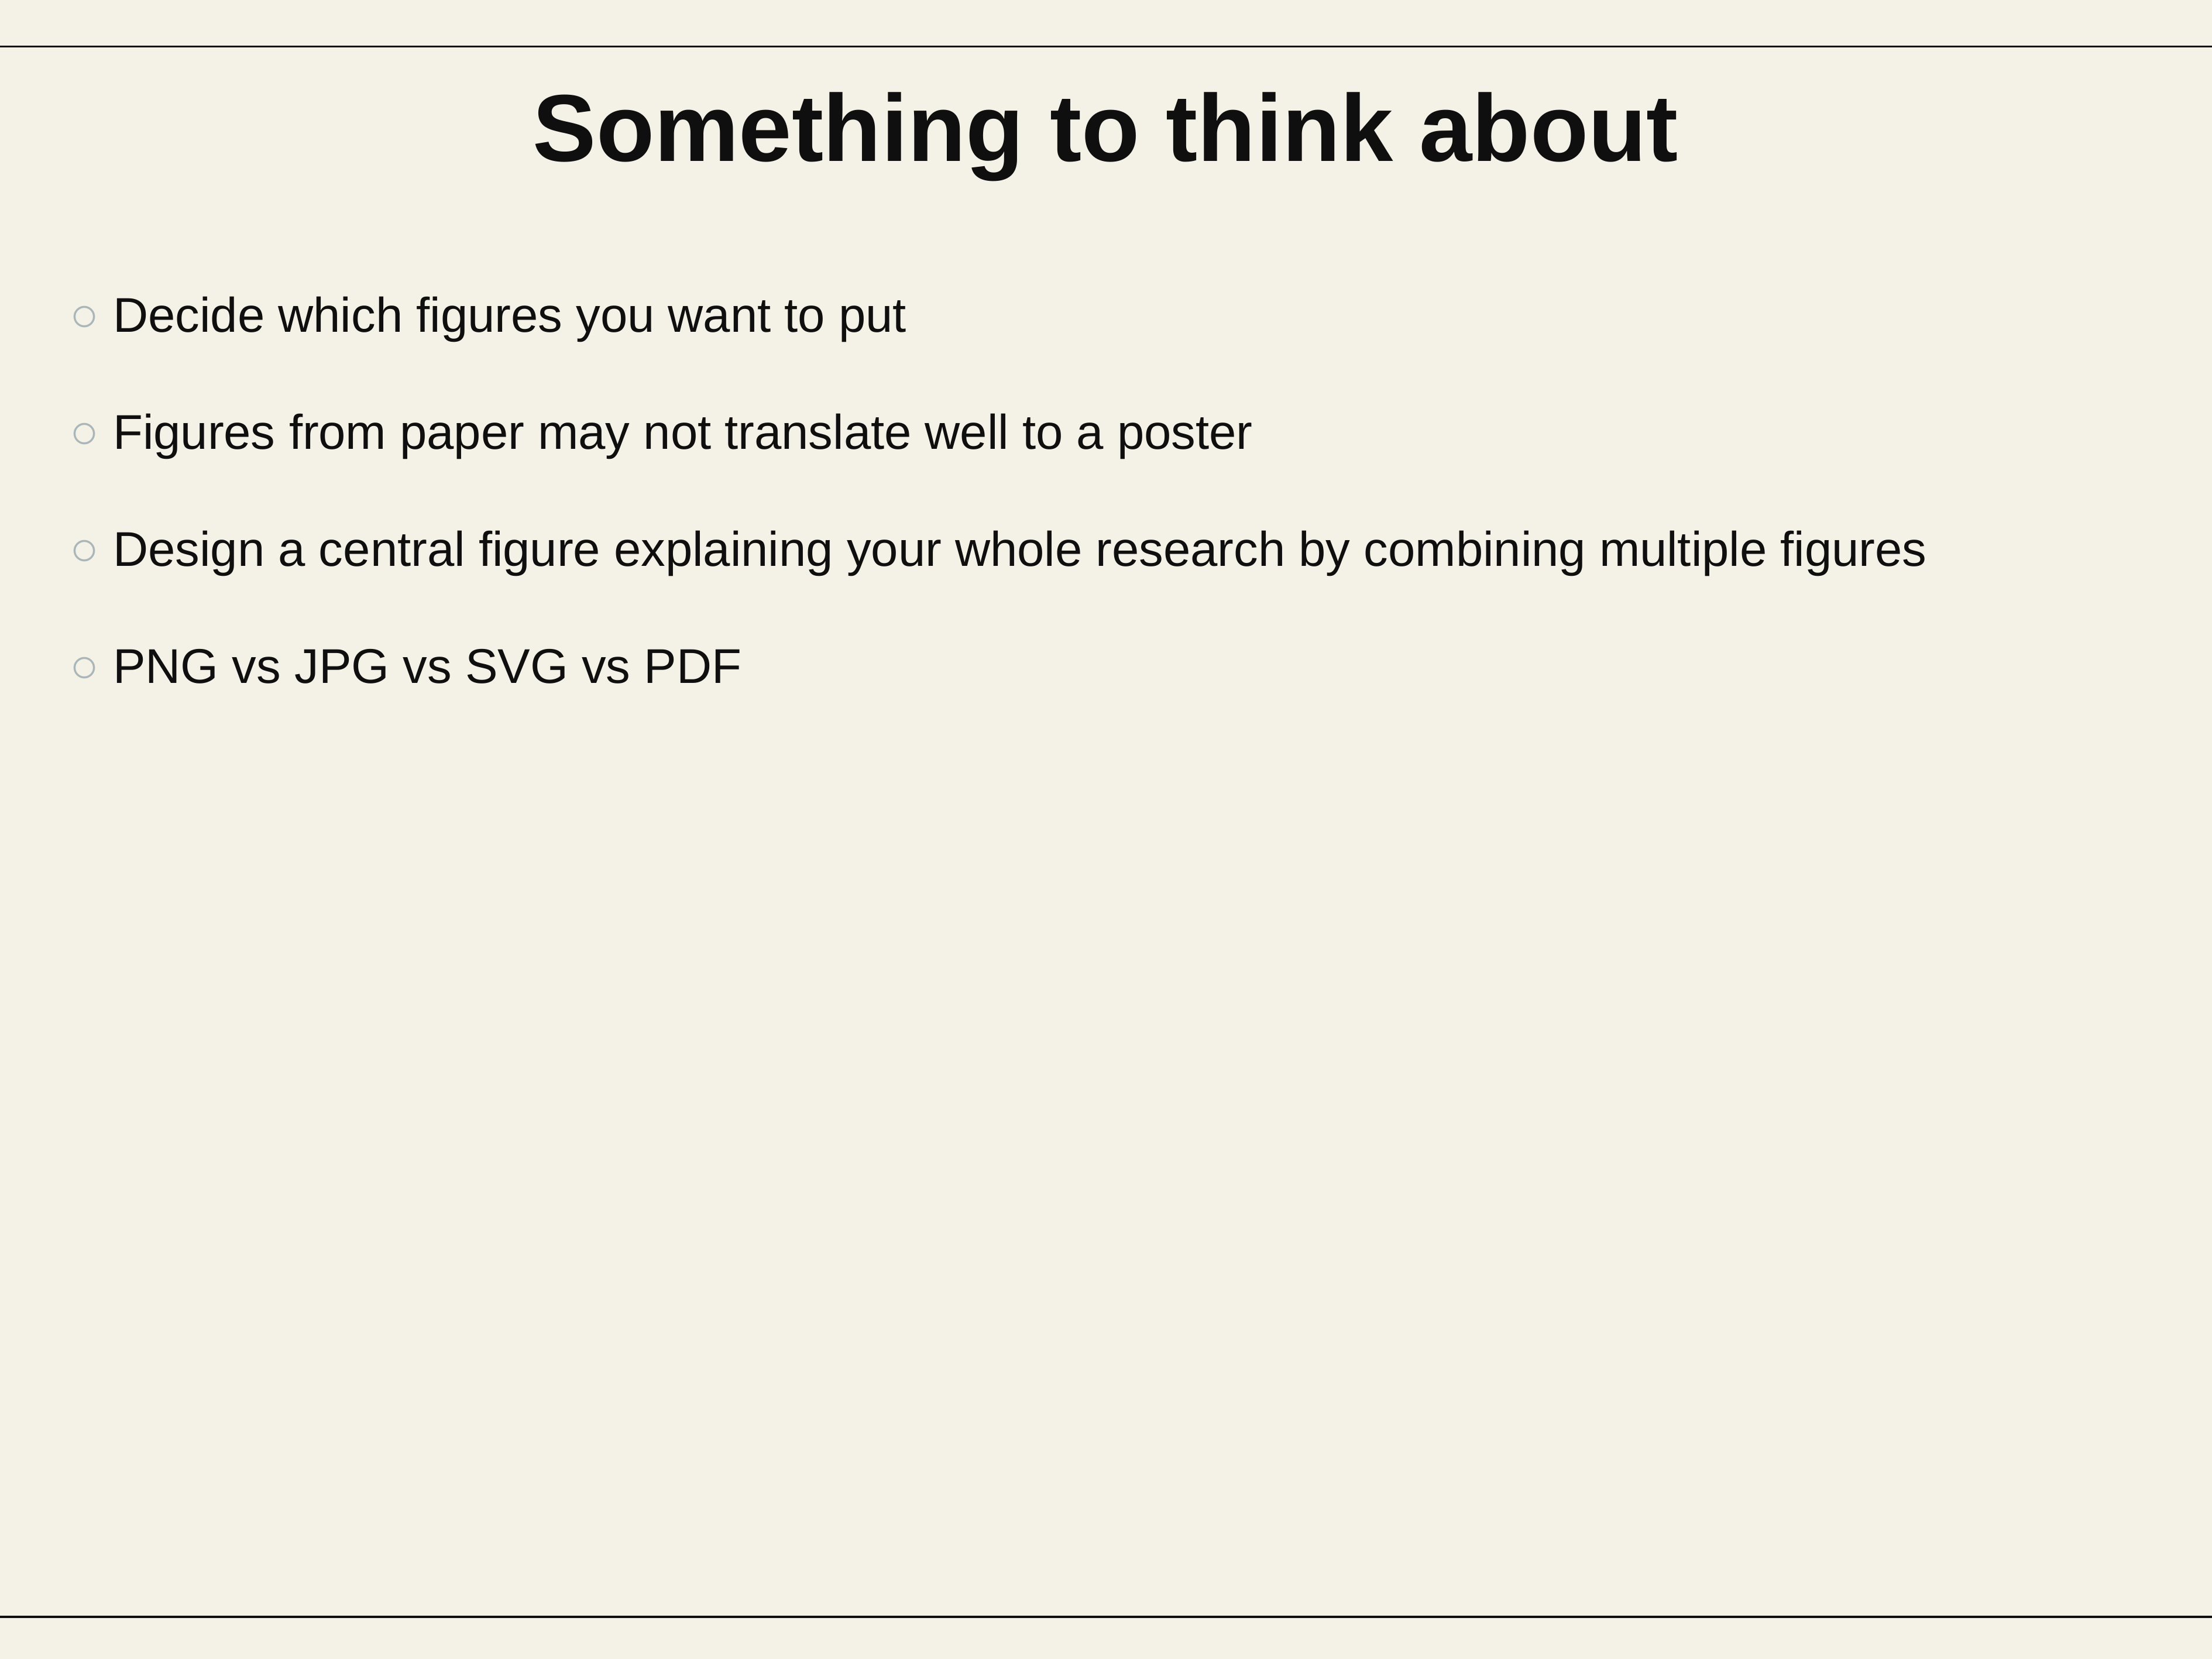

# Something to think about
Decide which figures you want to put

Figures from paper may not translate well to a poster

Design a central figure explaining your whole research by combining multiple figures

PNG vs JPG vs SVG vs PDF